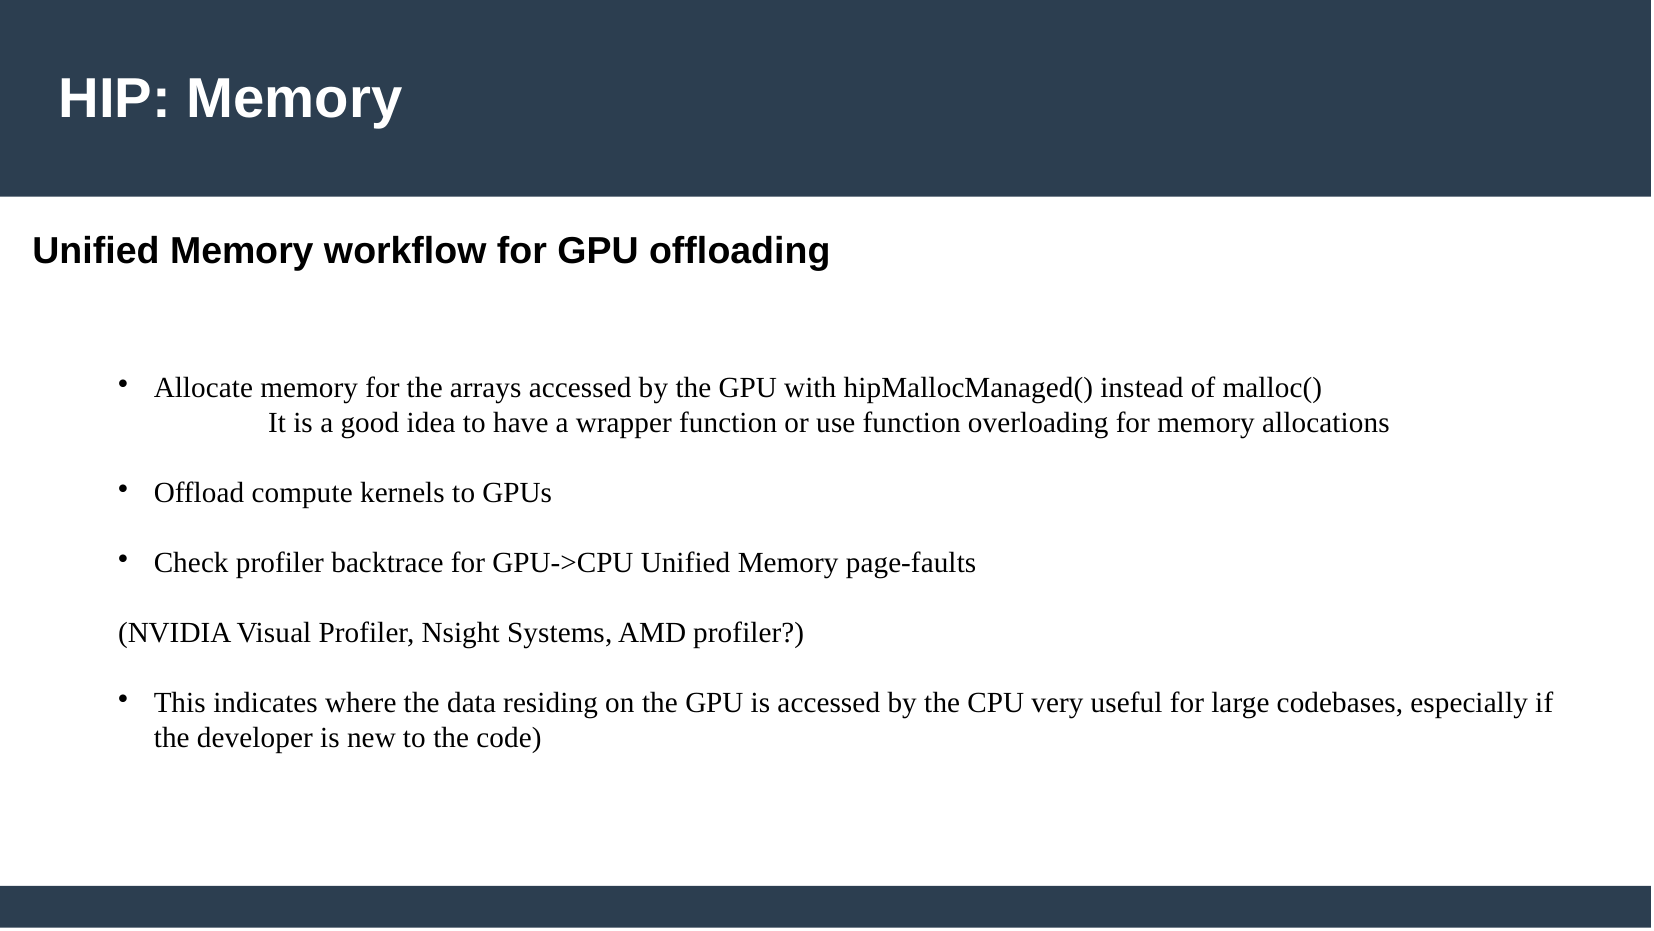

HIP: Memory
Unified Memory workflow for GPU offloading
Allocate memory for the arrays accessed by the GPU with hipMallocManaged() instead of malloc()
	It is a good idea to have a wrapper function or use function overloading for memory allocations

Offload compute kernels to GPUs

Check profiler backtrace for GPU->CPU Unified Memory page-faults

(NVIDIA Visual Profiler, Nsight Systems, AMD profiler?)

This indicates where the data residing on the GPU is accessed by the CPU very useful for large codebases, especially if the developer is new to the code)